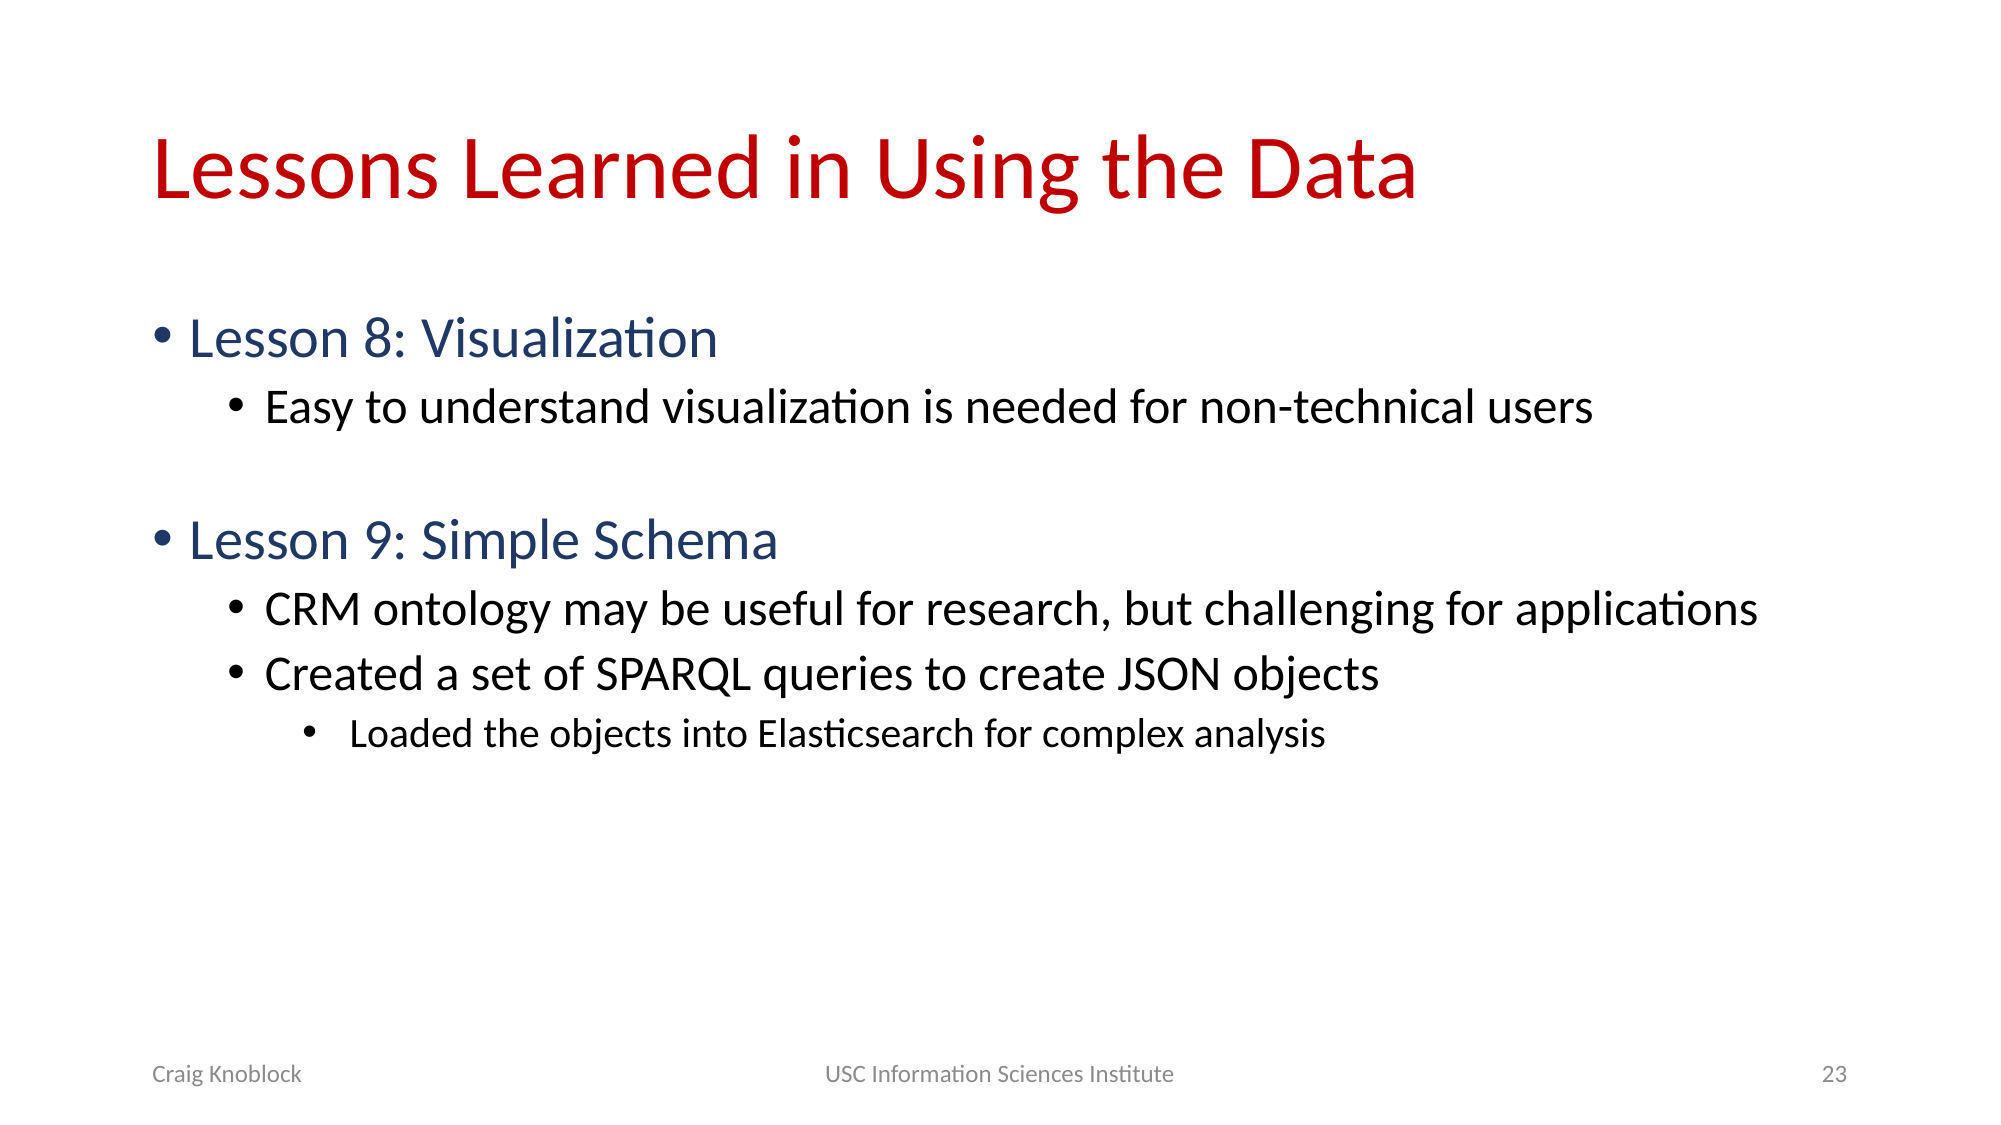

# Lessons Learned in Using the Data
Lesson 8: Visualization
Easy to understand visualization is needed for non-technical users
Lesson 9: Simple Schema
CRM ontology may be useful for research, but challenging for applications
Created a set of SPARQL queries to create JSON objects
 Loaded the objects into Elasticsearch for complex analysis
Craig Knoblock
USC Information Sciences Institute
23